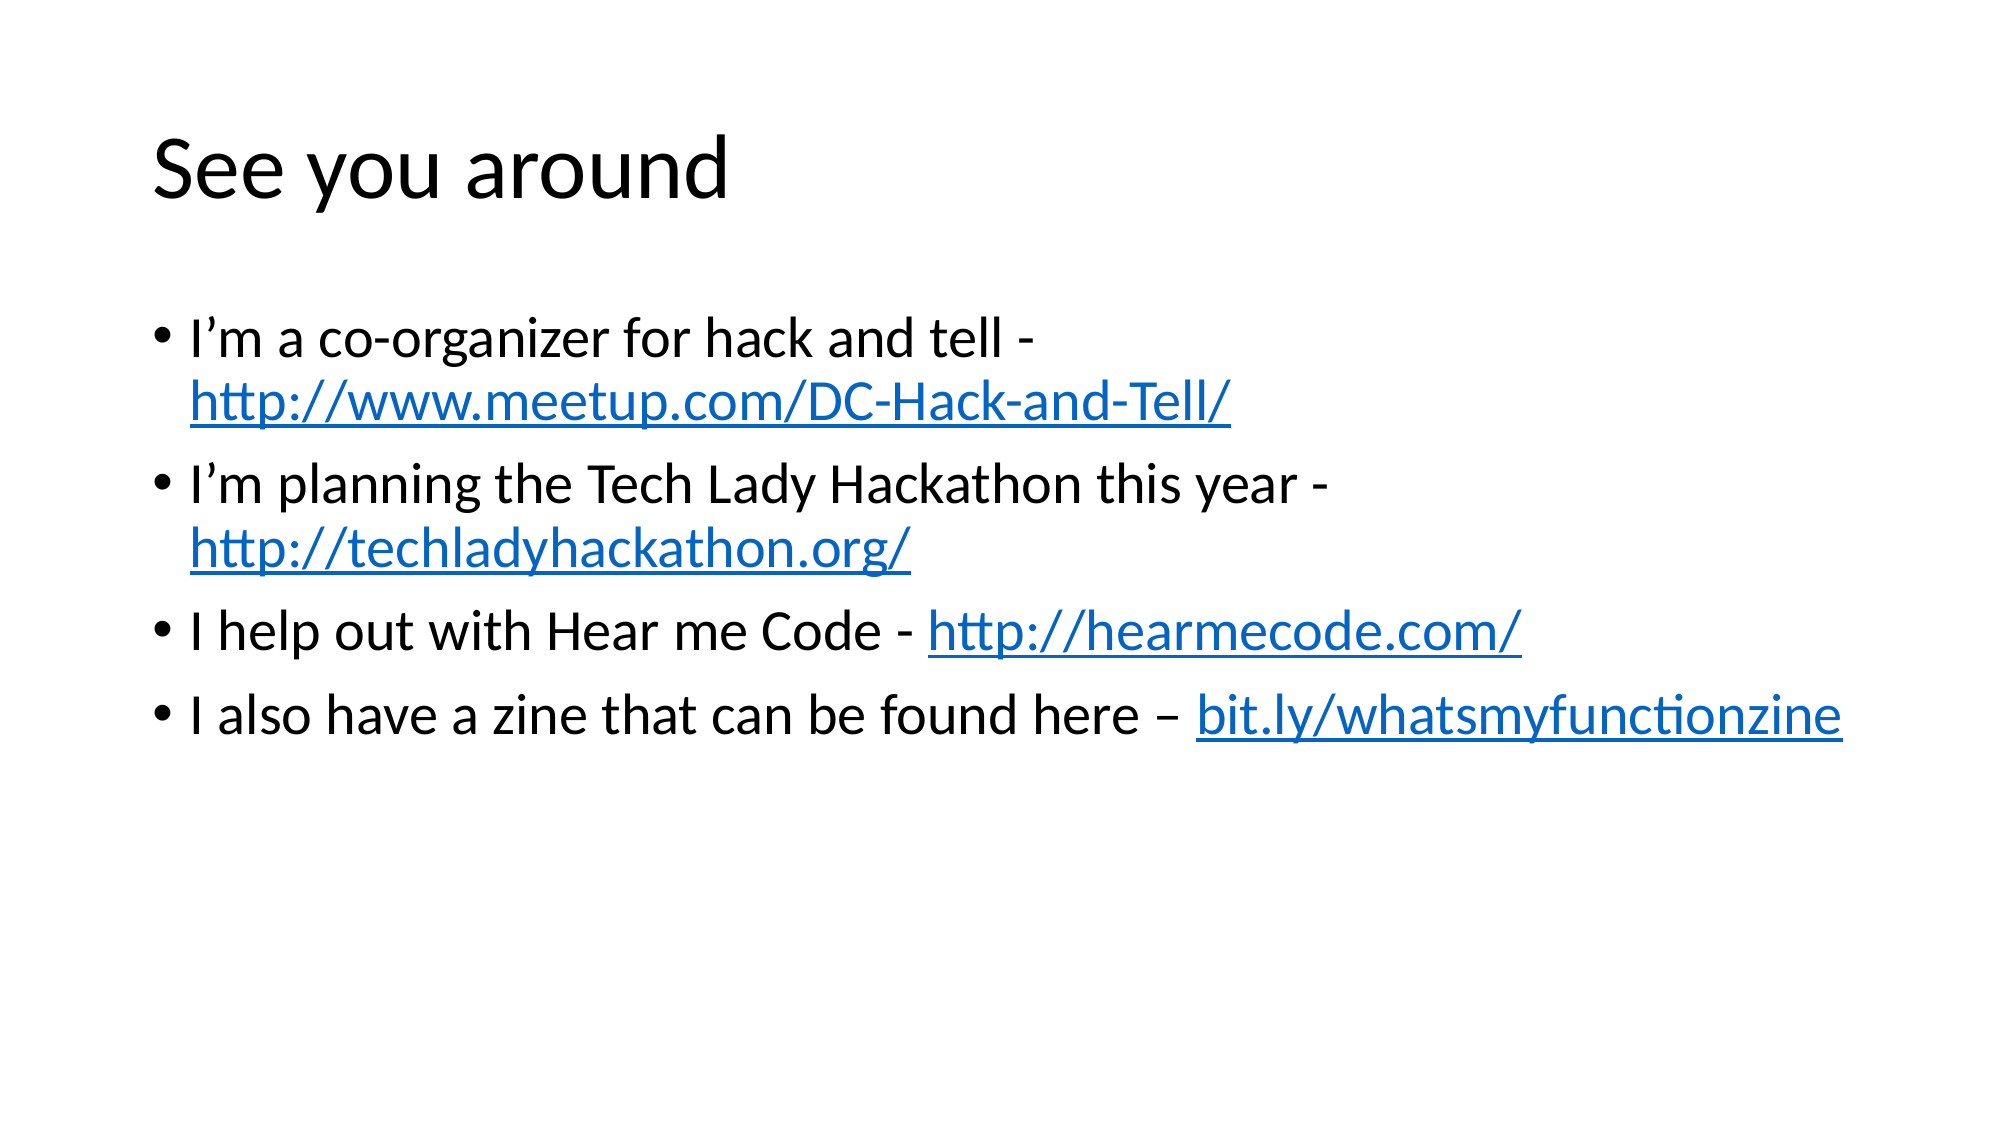

# See you around
I’m a co-organizer for hack and tell - http://www.meetup.com/DC-Hack-and-Tell/
I’m planning the Tech Lady Hackathon this year - http://techladyhackathon.org/
I help out with Hear me Code - http://hearmecode.com/
I also have a zine that can be found here – bit.ly/whatsmyfunctionzine